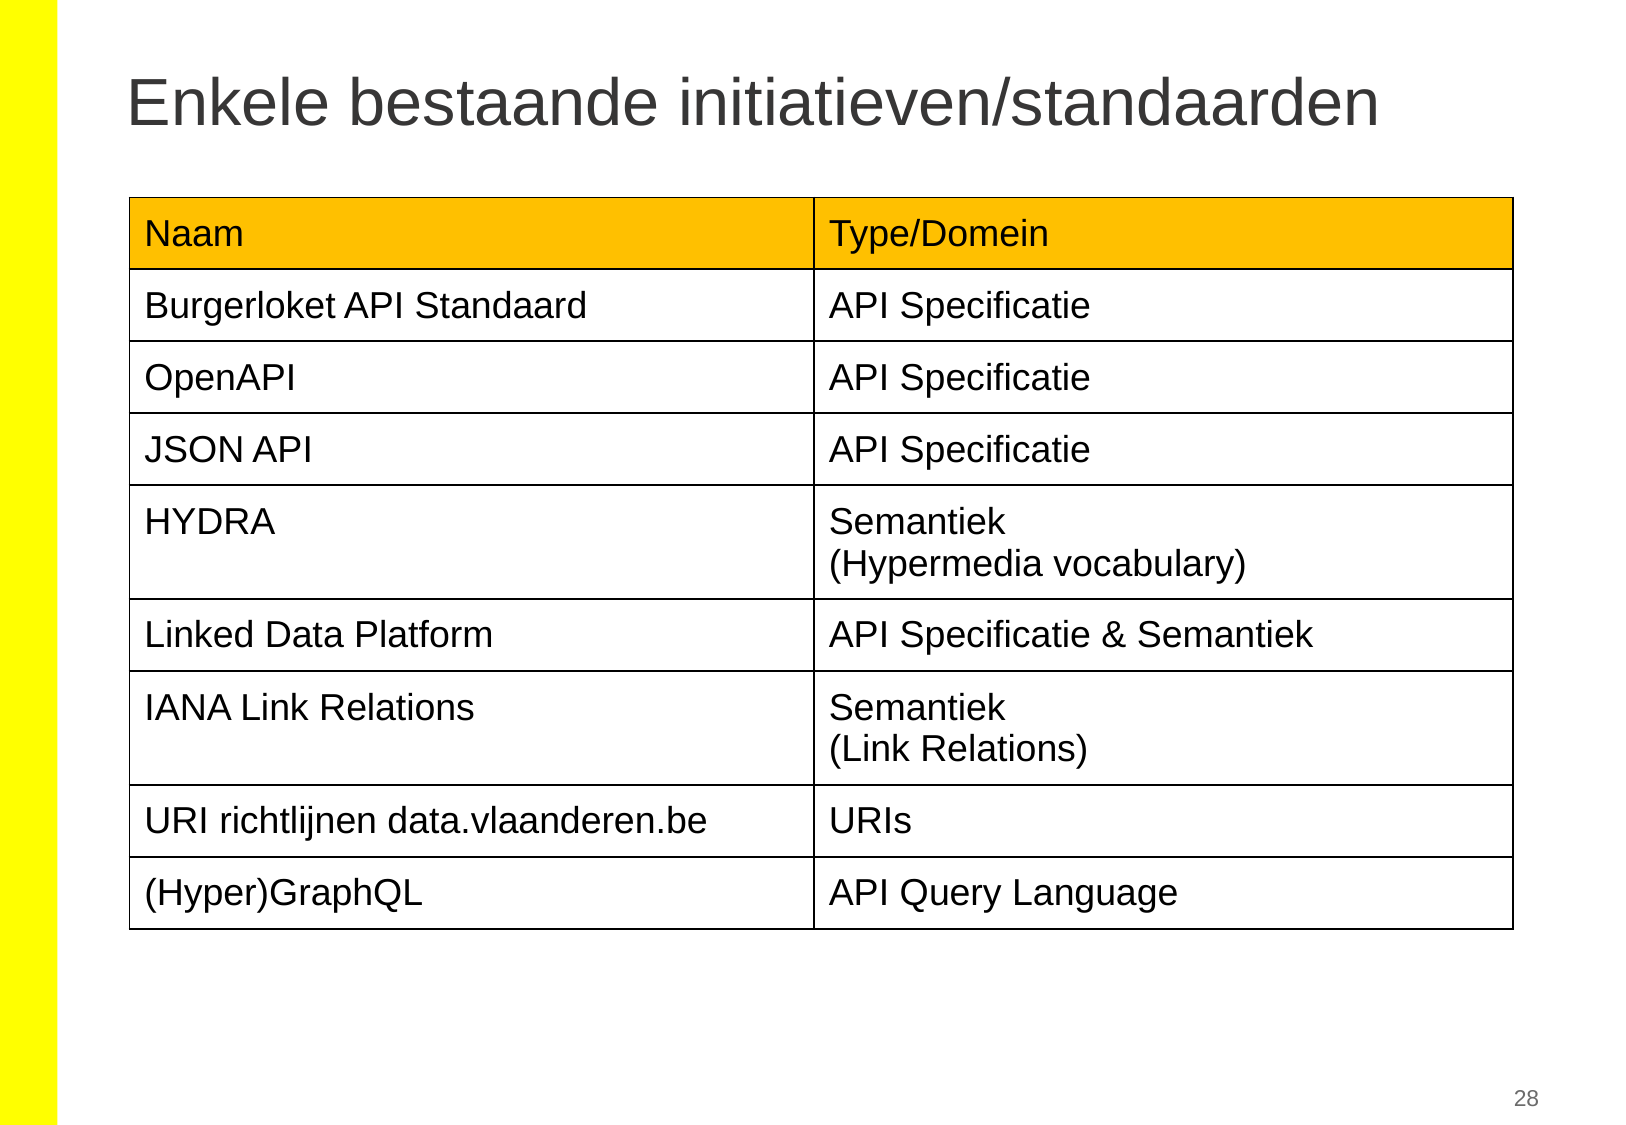

# Enkele bestaande initiatieven/standaarden
| Naam | Type/Domein |
| --- | --- |
| Burgerloket API Standaard | API Specificatie |
| OpenAPI | API Specificatie |
| JSON API | API Specificatie |
| HYDRA | Semantiek (Hypermedia vocabulary) |
| Linked Data Platform | API Specificatie & Semantiek |
| IANA Link Relations | Semantiek (Link Relations) |
| URI richtlijnen data.vlaanderen.be | URIs |
| (Hyper)GraphQL | API Query Language |
28